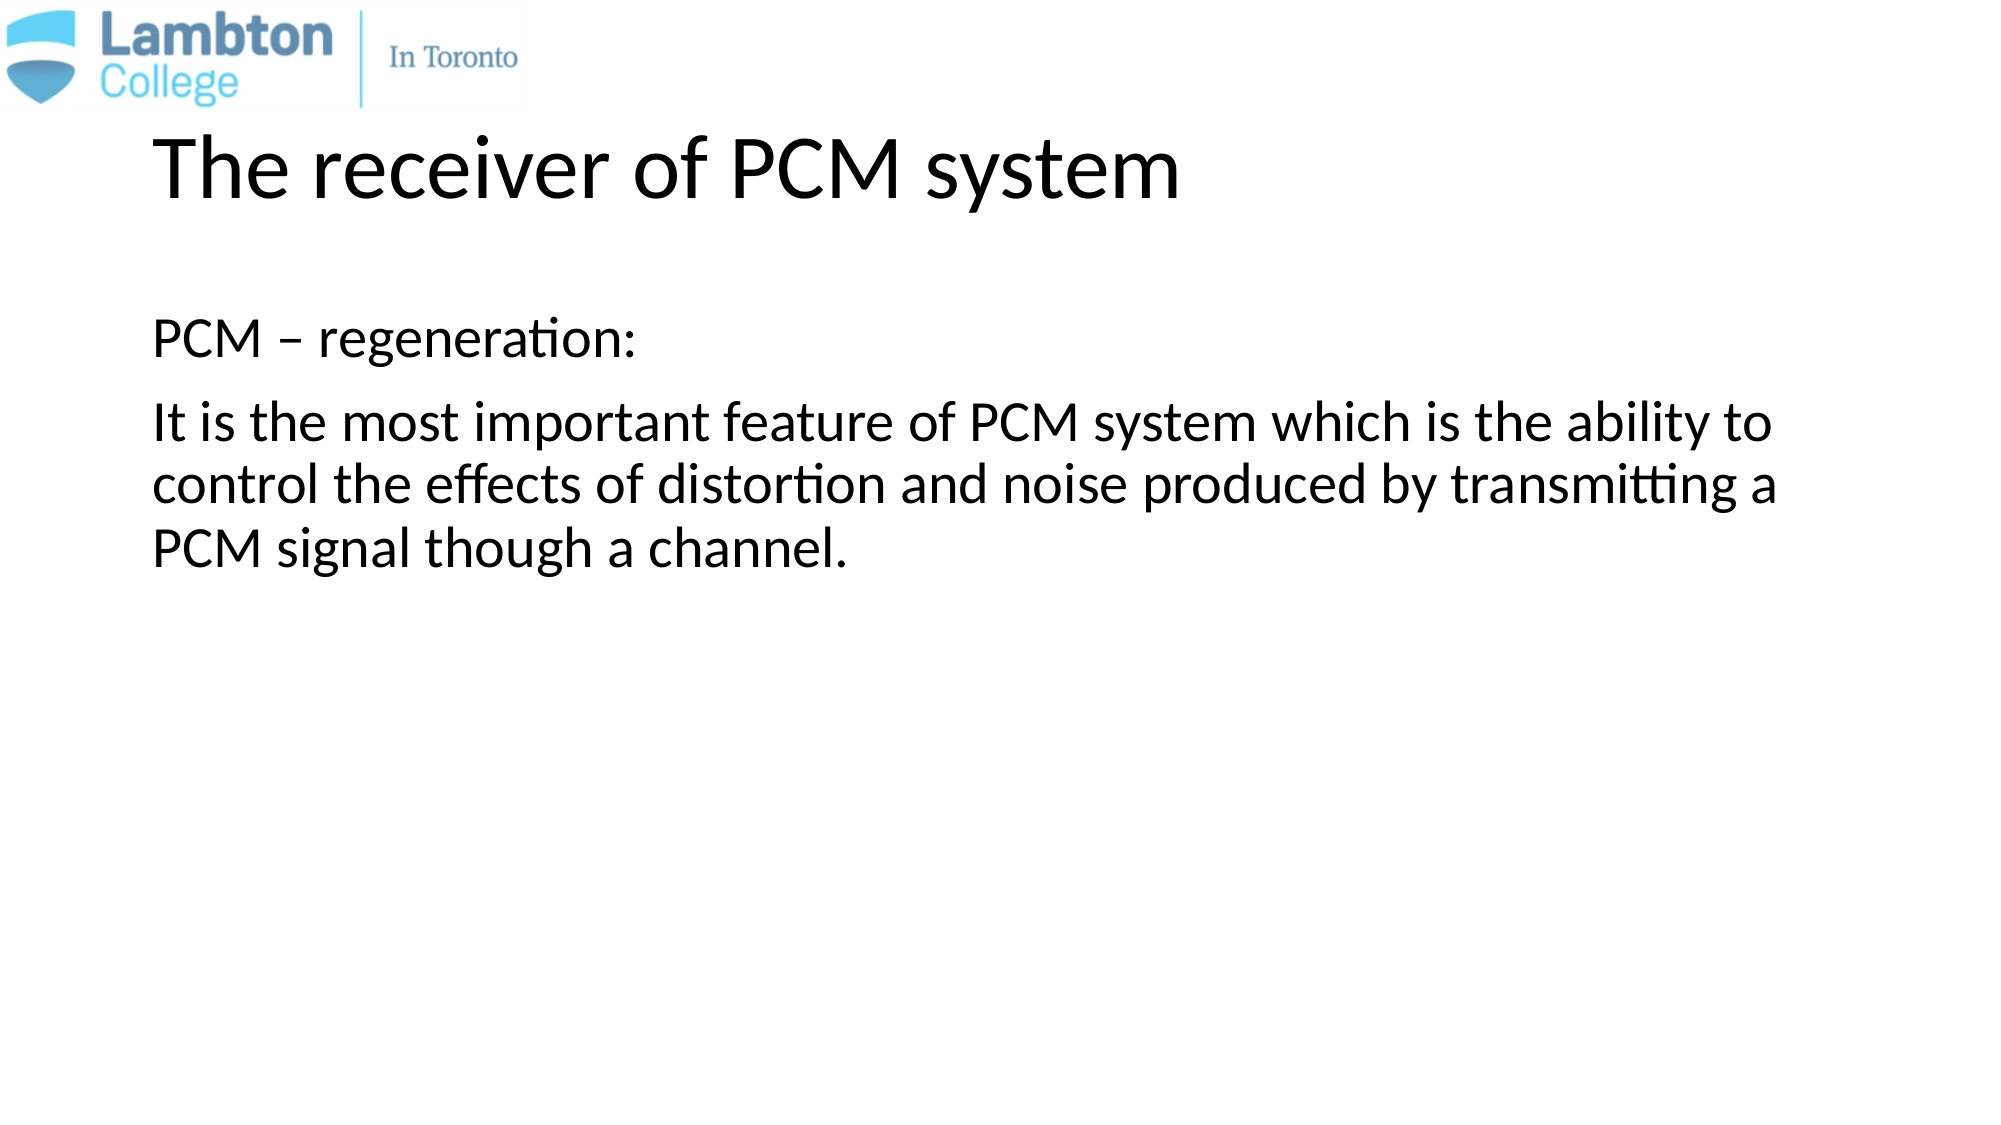

# The receiver of PCM system
PCM – regeneration:
It is the most important feature of PCM system which is the ability to control the effects of distortion and noise produced by transmitting a PCM signal though a channel.